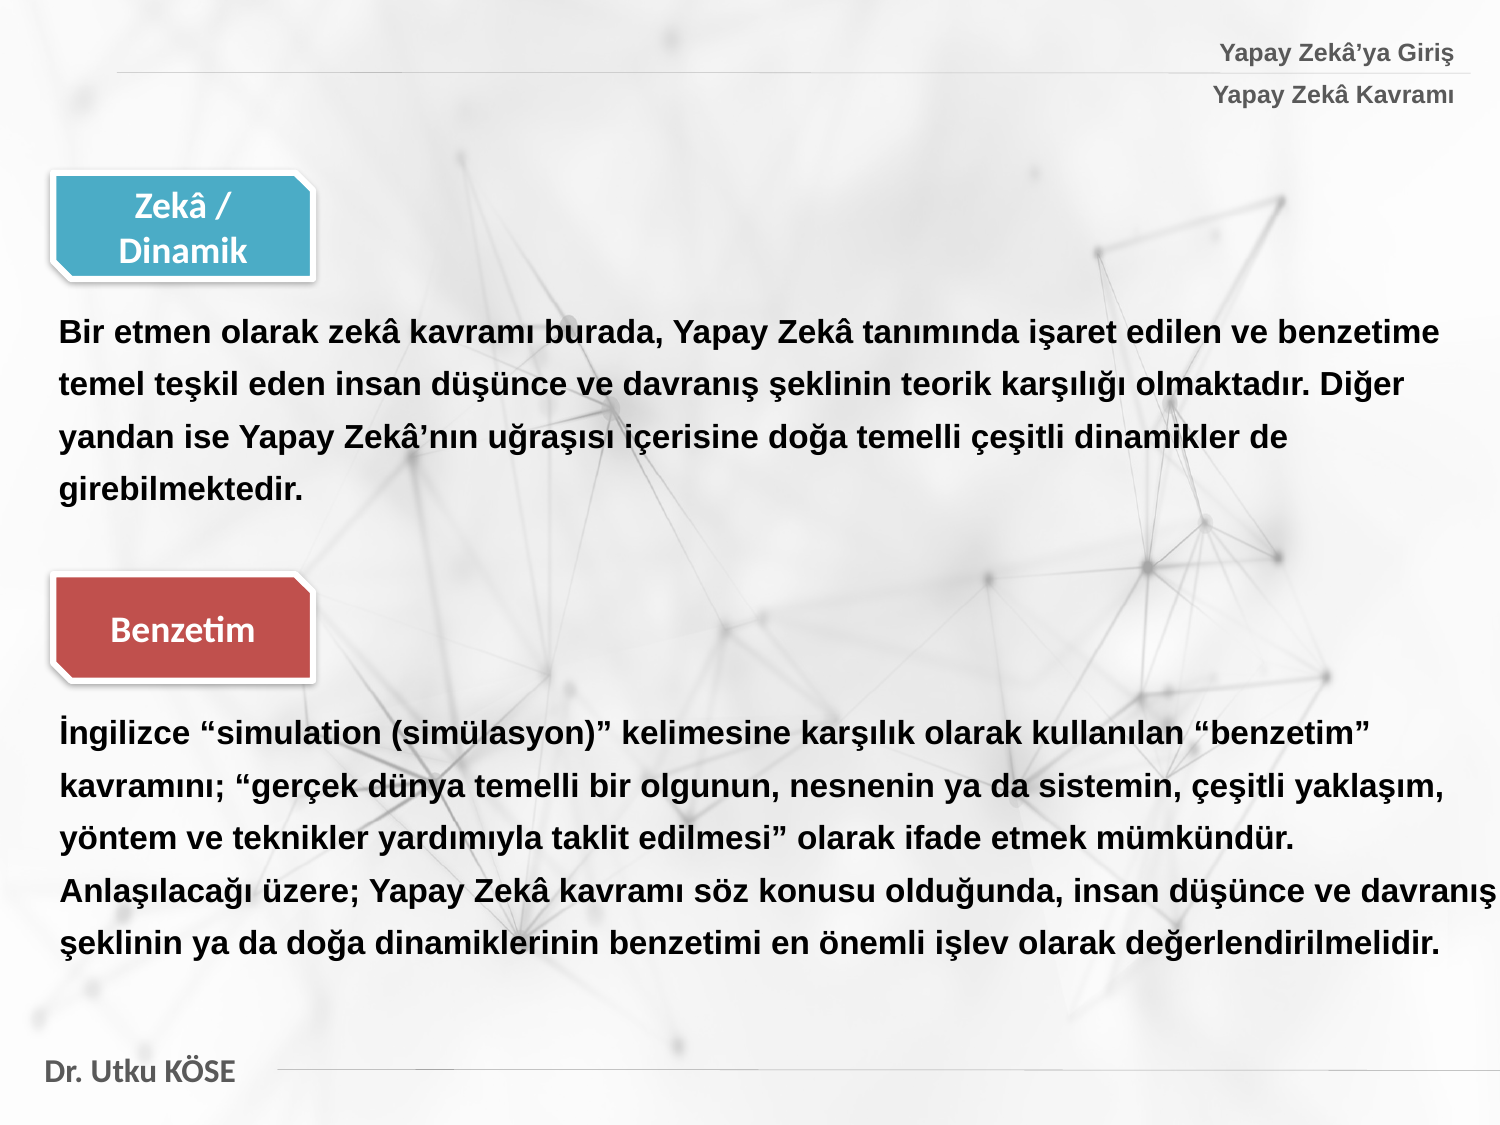

Yapay Zekâ’ya Giriş
Yapay Zekâ Kavramı
Zekâ / Dinamik
Bir etmen olarak zekâ kavramı burada, Yapay Zekâ tanımında işaret edilen ve benzetime
temel teşkil eden insan düşünce ve davranış şeklinin teorik karşılığı olmaktadır. Diğer
yandan ise Yapay Zekâ’nın uğraşısı içerisine doğa temelli çeşitli dinamikler de
girebilmektedir.
Benzetim
İngilizce “simulation (simülasyon)” kelimesine karşılık olarak kullanılan “benzetim”
kavramını; “gerçek dünya temelli bir olgunun, nesnenin ya da sistemin, çeşitli yaklaşım,
yöntem ve teknikler yardımıyla taklit edilmesi” olarak ifade etmek mümkündür.
Anlaşılacağı üzere; Yapay Zekâ kavramı söz konusu olduğunda, insan düşünce ve davranış
şeklinin ya da doğa dinamiklerinin benzetimi en önemli işlev olarak değerlendirilmelidir.